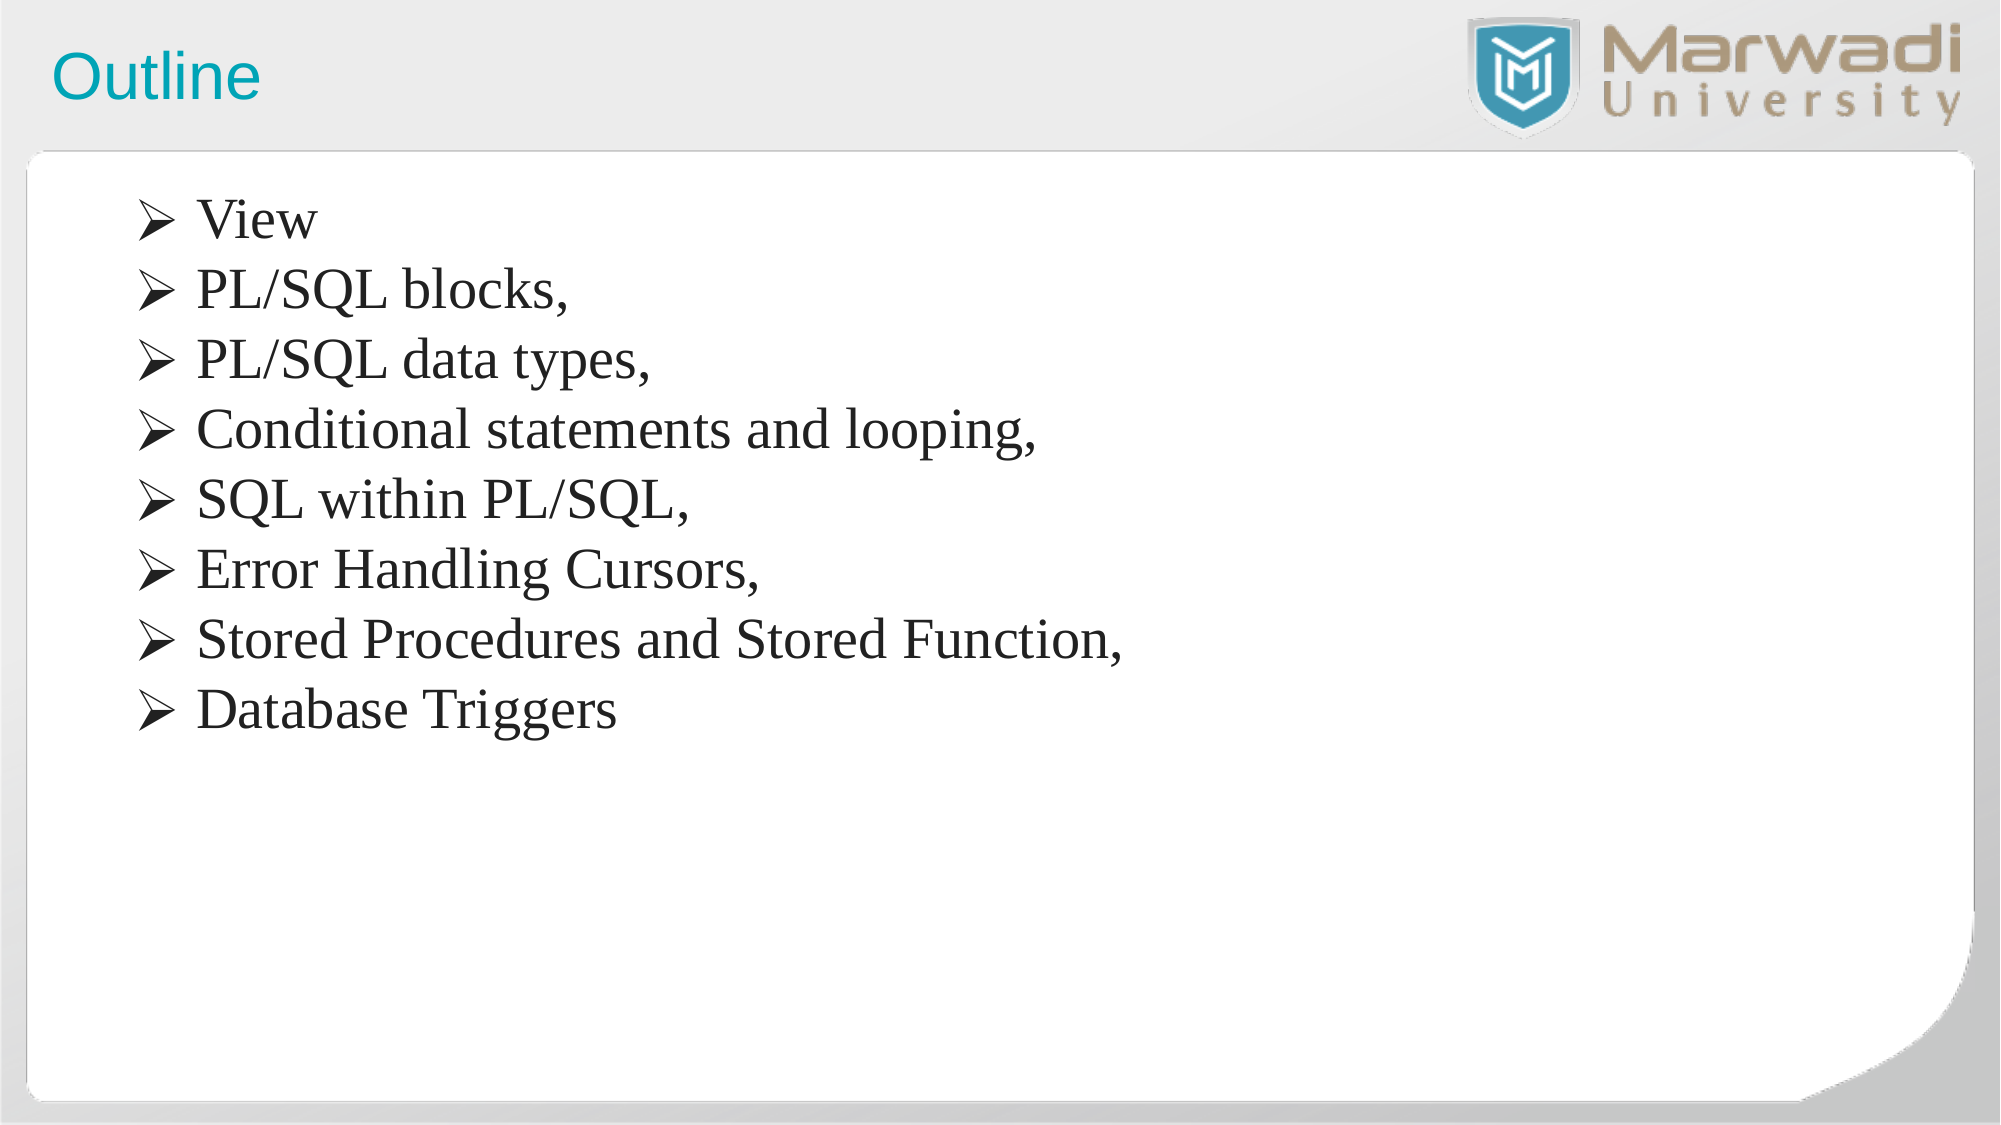

Outline
 View
 PL/SQL blocks,
 PL/SQL data types,
 Conditional statements and looping,
 SQL within PL/SQL,
 Error Handling Cursors,
 Stored Procedures and Stored Function,
 Database Triggers